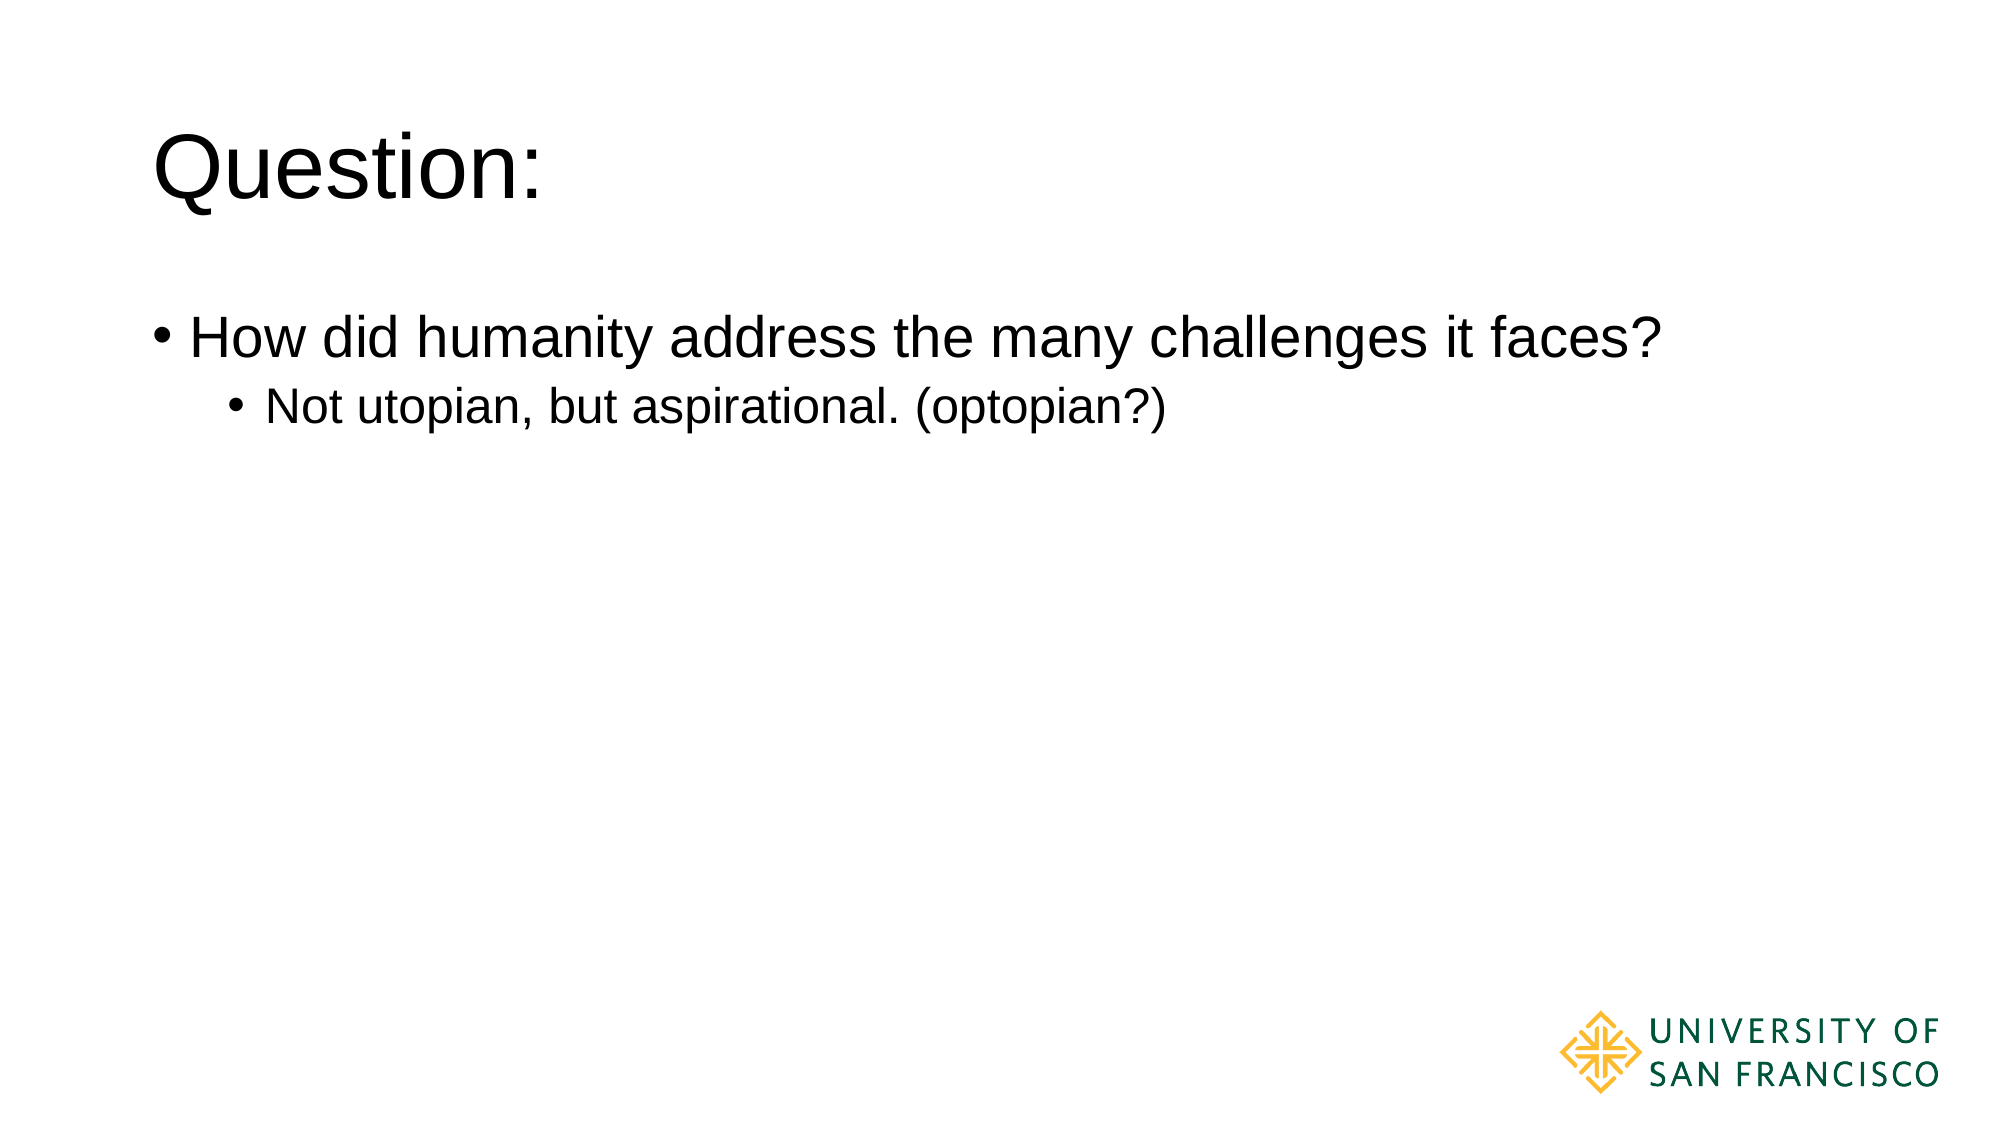

# Question:
How did humanity address the many challenges it faces?
Not utopian, but aspirational. (optopian?)